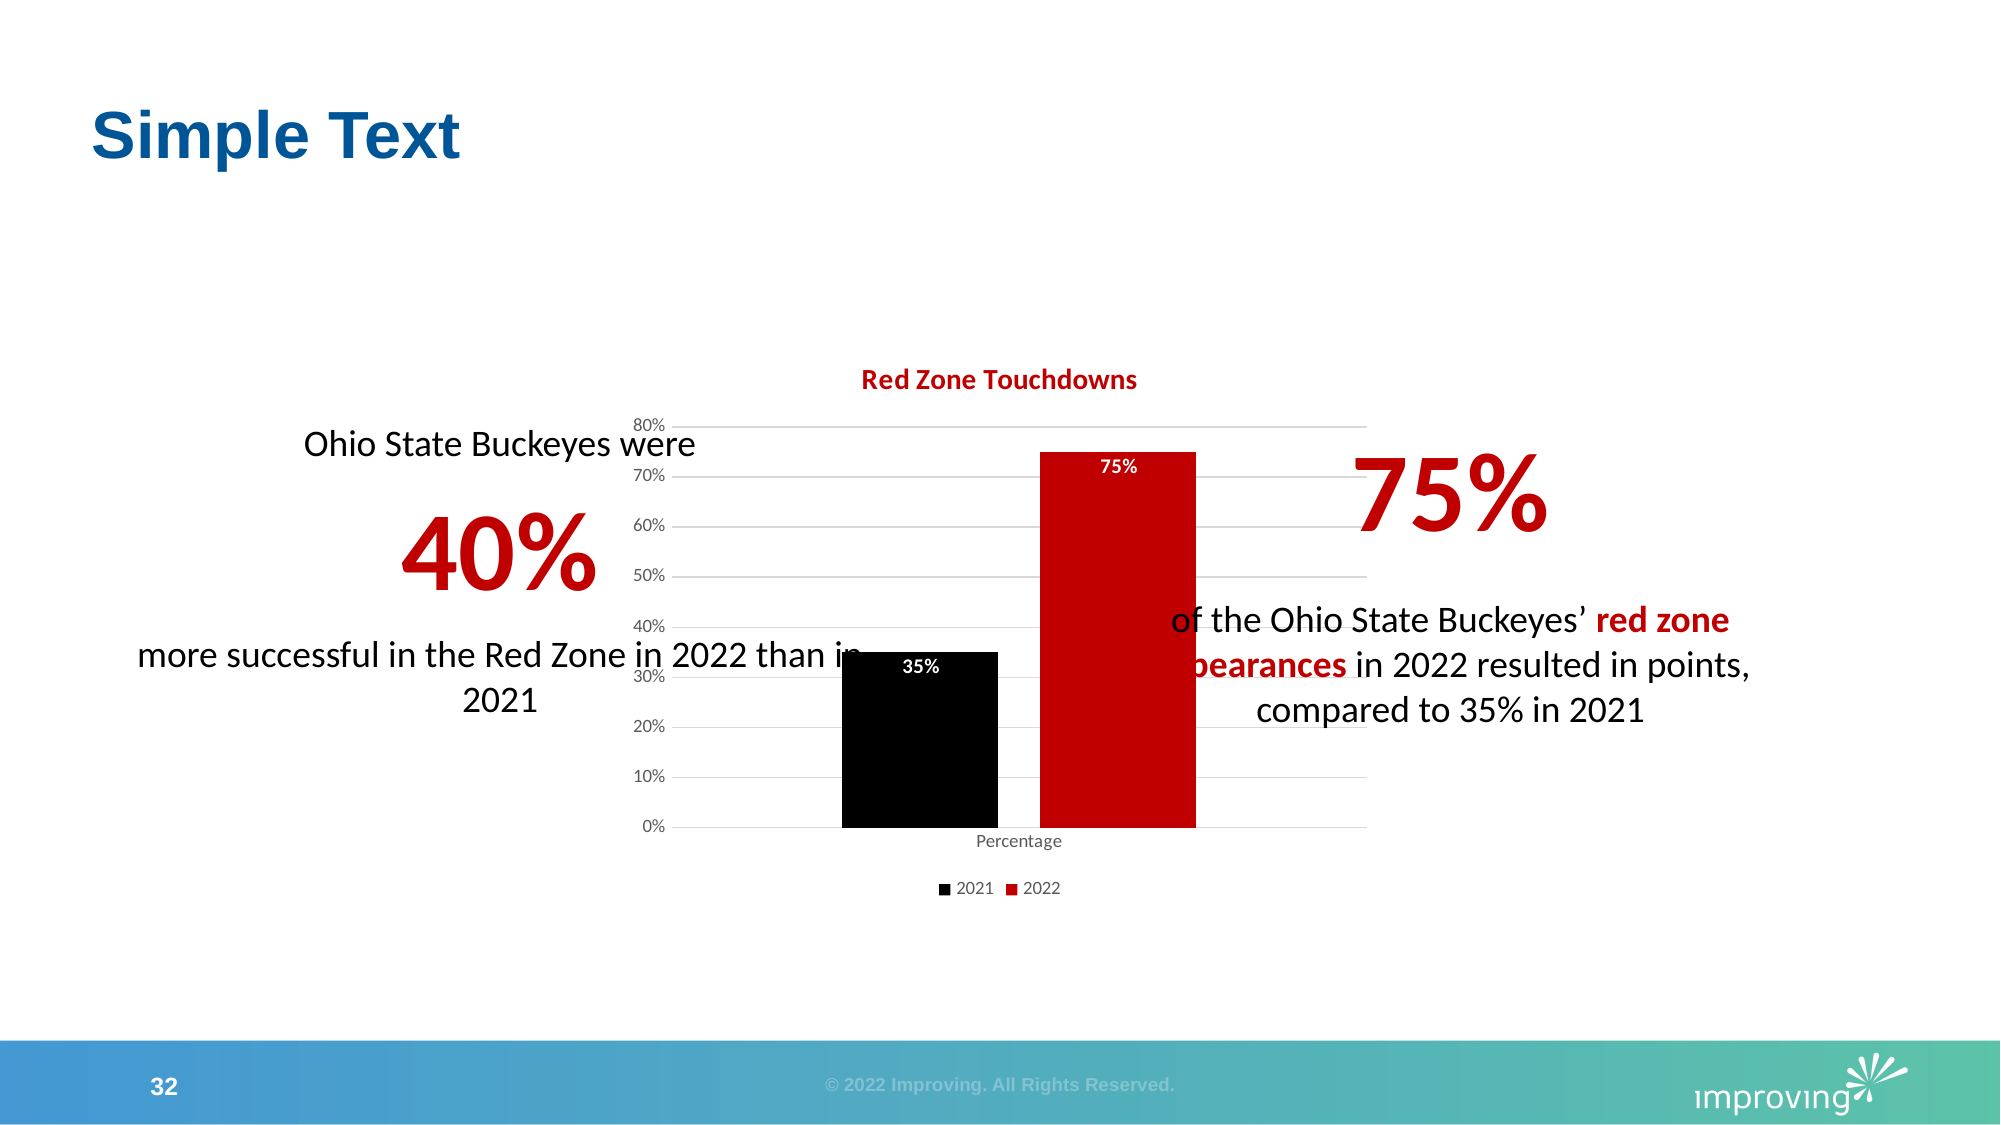

# Simple Text

### Chart: Red Zone Touchdowns

| Category | 2021 | 2022 |
|---|---|---|
| Percentage | 0.35 | 0.75 |
Ohio State Buckeyes were
40%
more successful in the Red Zone in 2022 than in 2021
75%
of the Ohio State Buckeyes’ red zone appearances in 2022 resulted in points, compared to 35% in 2021